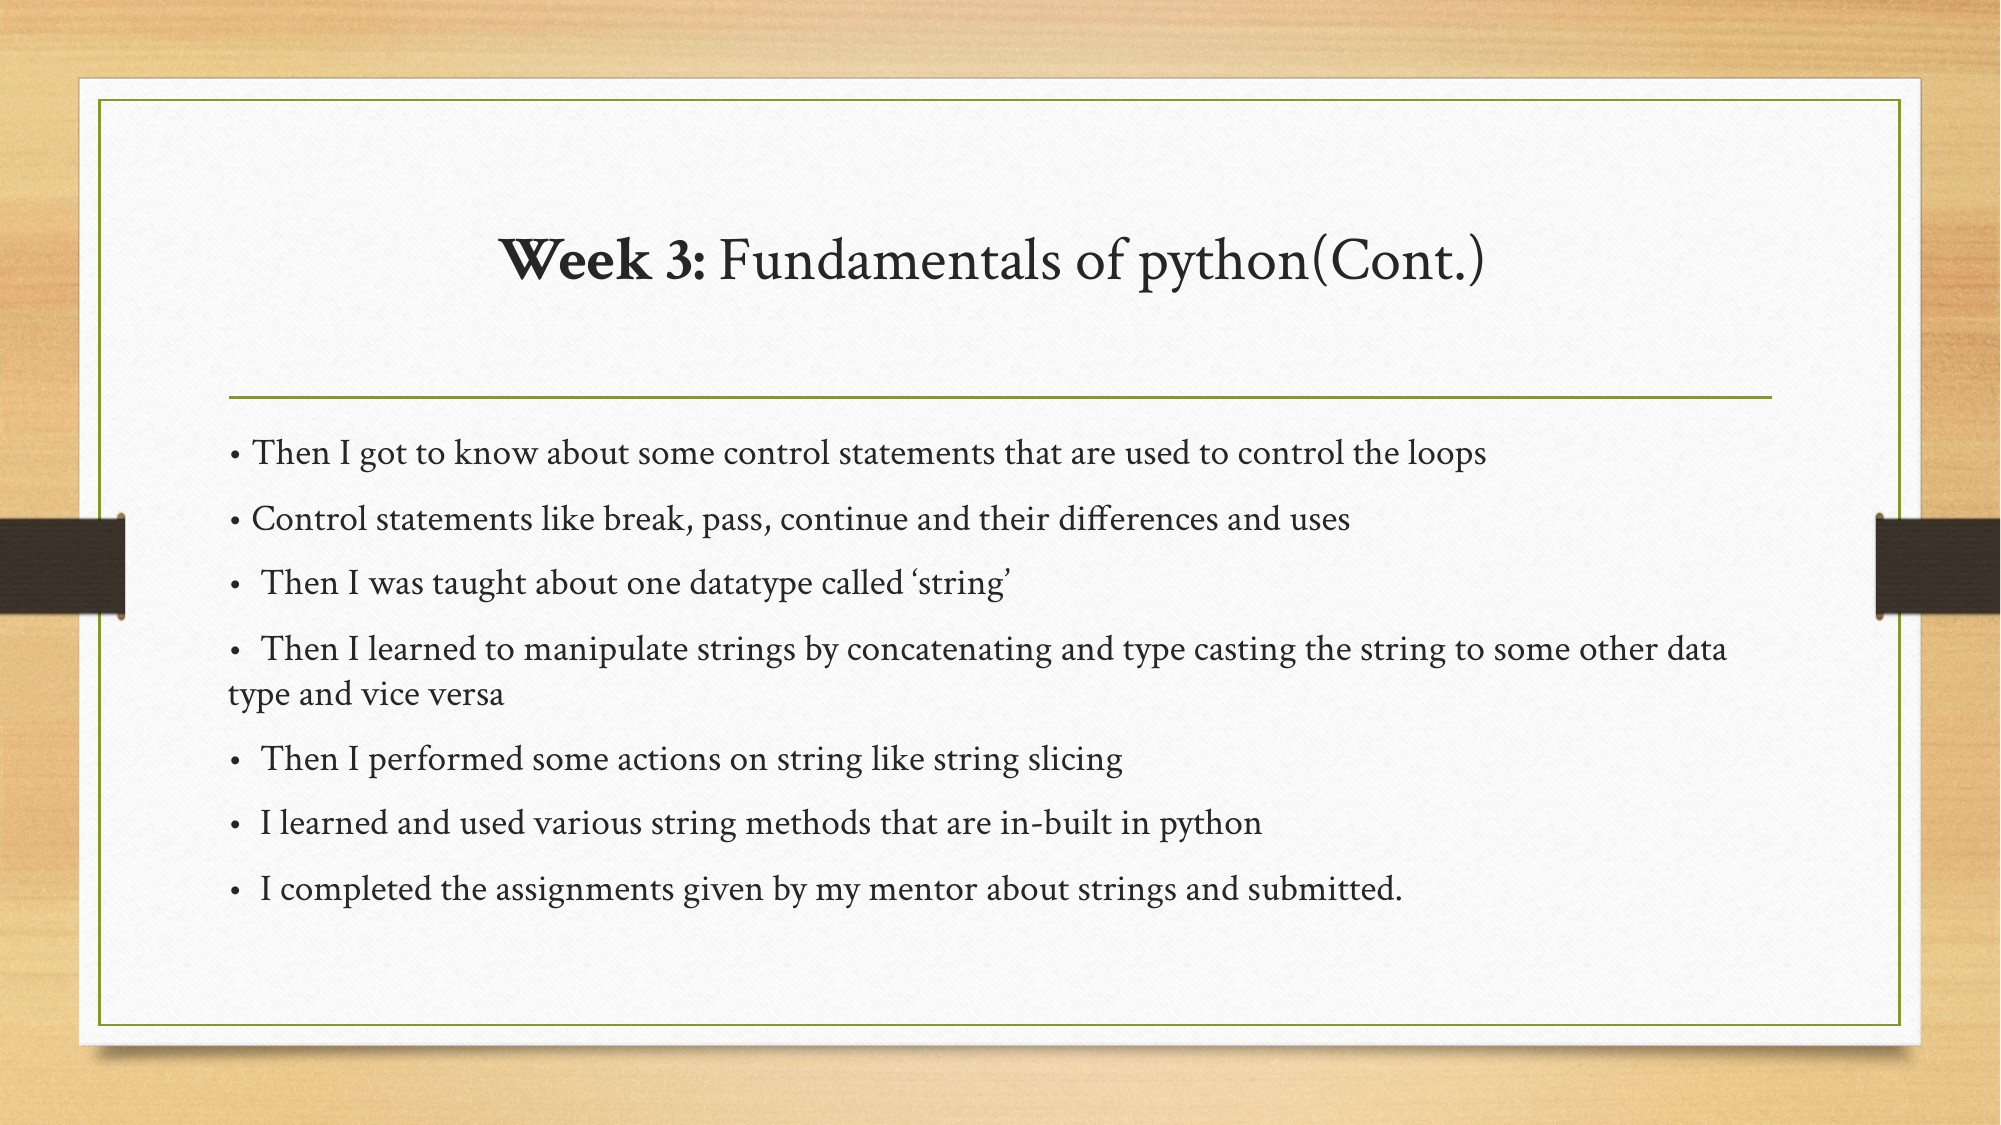

# Week 3: Fundamentals of python(Cont.)
• Then I got to know about some control statements that are used to control the loops
• Control statements like break, pass, continue and their differences and uses
•  Then I was taught about one datatype called ‘string’
•  Then I learned to manipulate strings by concatenating and type casting the string to some other data type and vice versa
•  Then I performed some actions on string like string slicing
•  I learned and used various string methods that are in-built in python
•  I completed the assignments given by my mentor about strings and submitted.